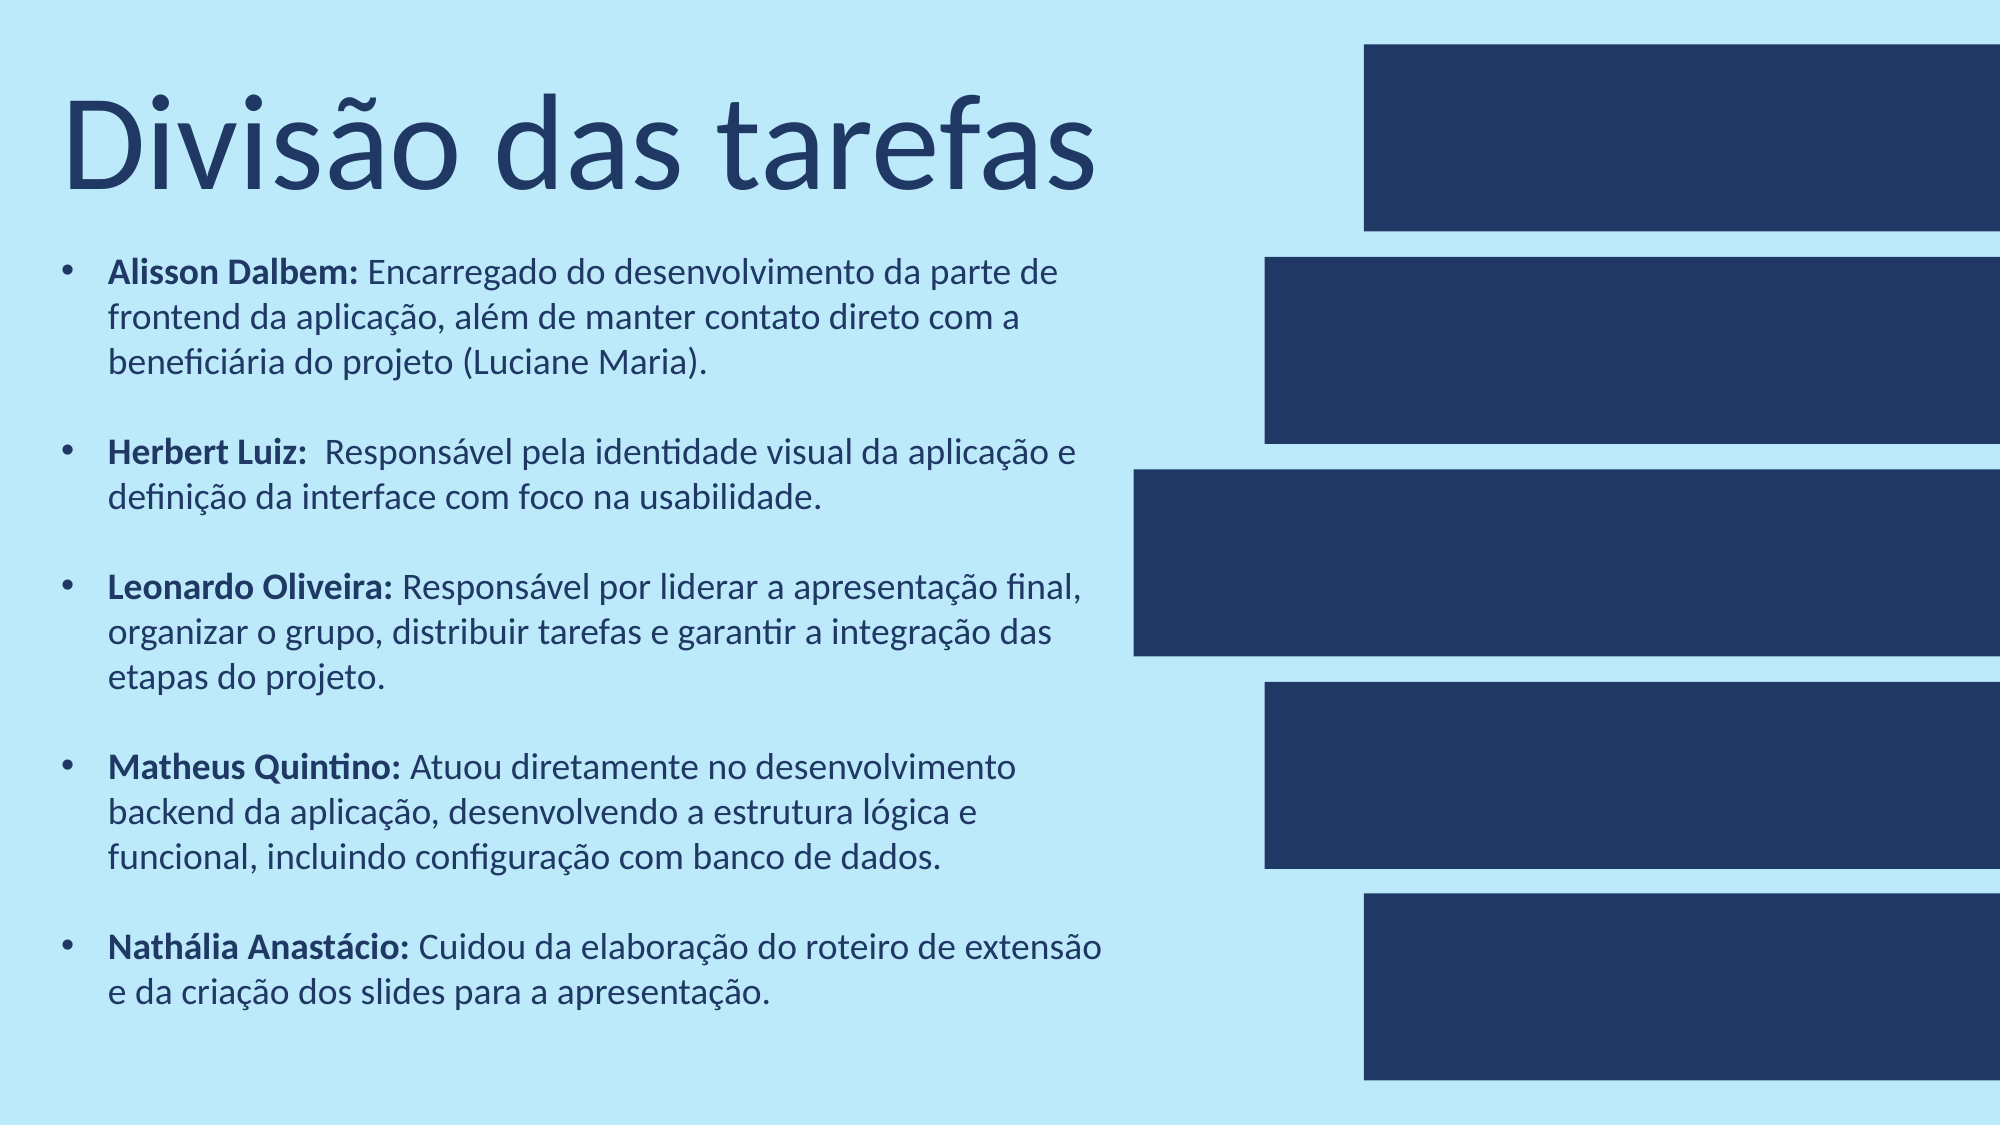

Divisão das tarefas

Alisson Dalbem: Encarregado do desenvolvimento da parte de frontend da aplicação, além de manter contato direto com a beneficiária do projeto (Luciane Maria).

Herbert Luiz:  Responsável pela identidade visual da aplicação e definição da interface com foco na usabilidade.

Leonardo Oliveira: Responsável por liderar a apresentação final, organizar o grupo, distribuir tarefas e garantir a integração das etapas do projeto.

Matheus Quintino: Atuou diretamente no desenvolvimento backend da aplicação, desenvolvendo a estrutura lógica e funcional, incluindo configuração com banco de dados.

Nathália Anastácio: Cuidou da elaboração do roteiro de extensão e da criação dos slides para a apresentação.